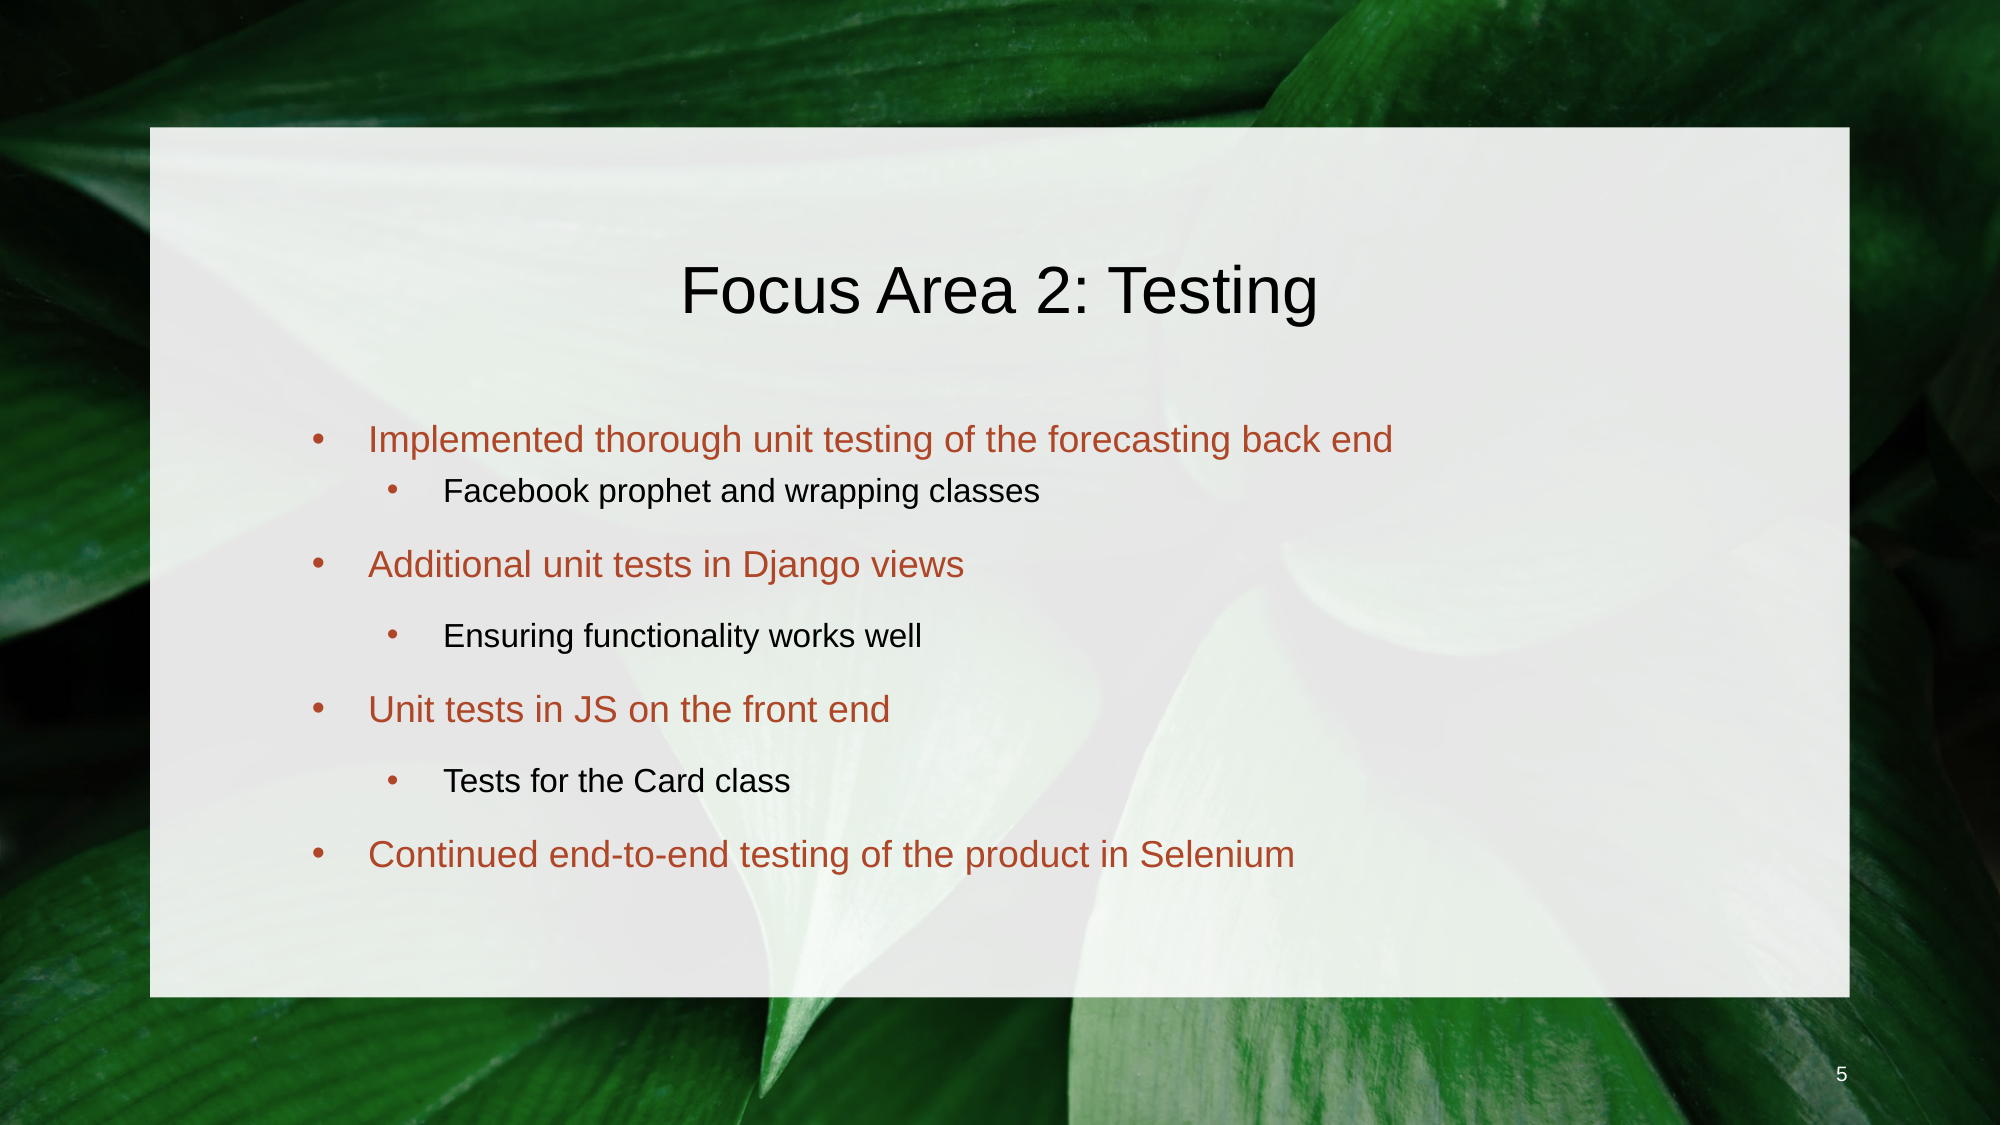

# Focus Area 2: Testing
Implemented thorough unit testing of the forecasting back end
Facebook prophet and wrapping classes
Additional unit tests in Django views
Ensuring functionality works well
Unit tests in JS on the front end
Tests for the Card class
Continued end-to-end testing of the product in Selenium

5